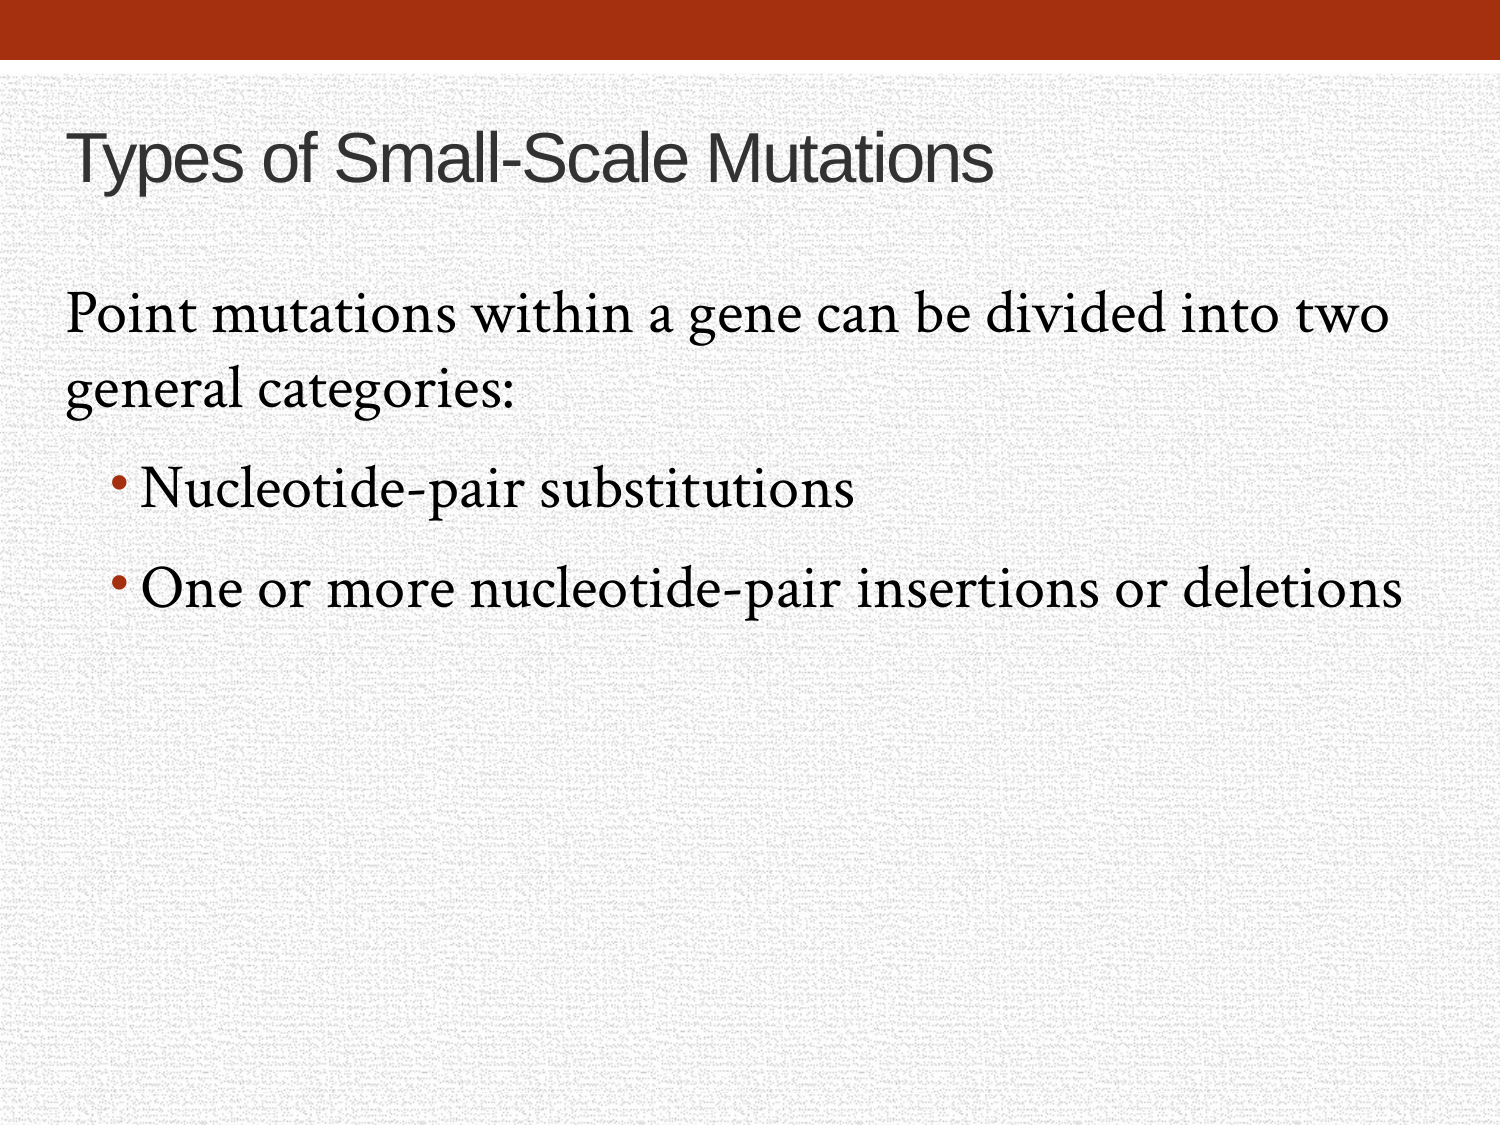

# Types of Small-Scale Mutations
Point mutations within a gene can be divided into two general categories:
Nucleotide-pair substitutions
One or more nucleotide-pair insertions or deletions